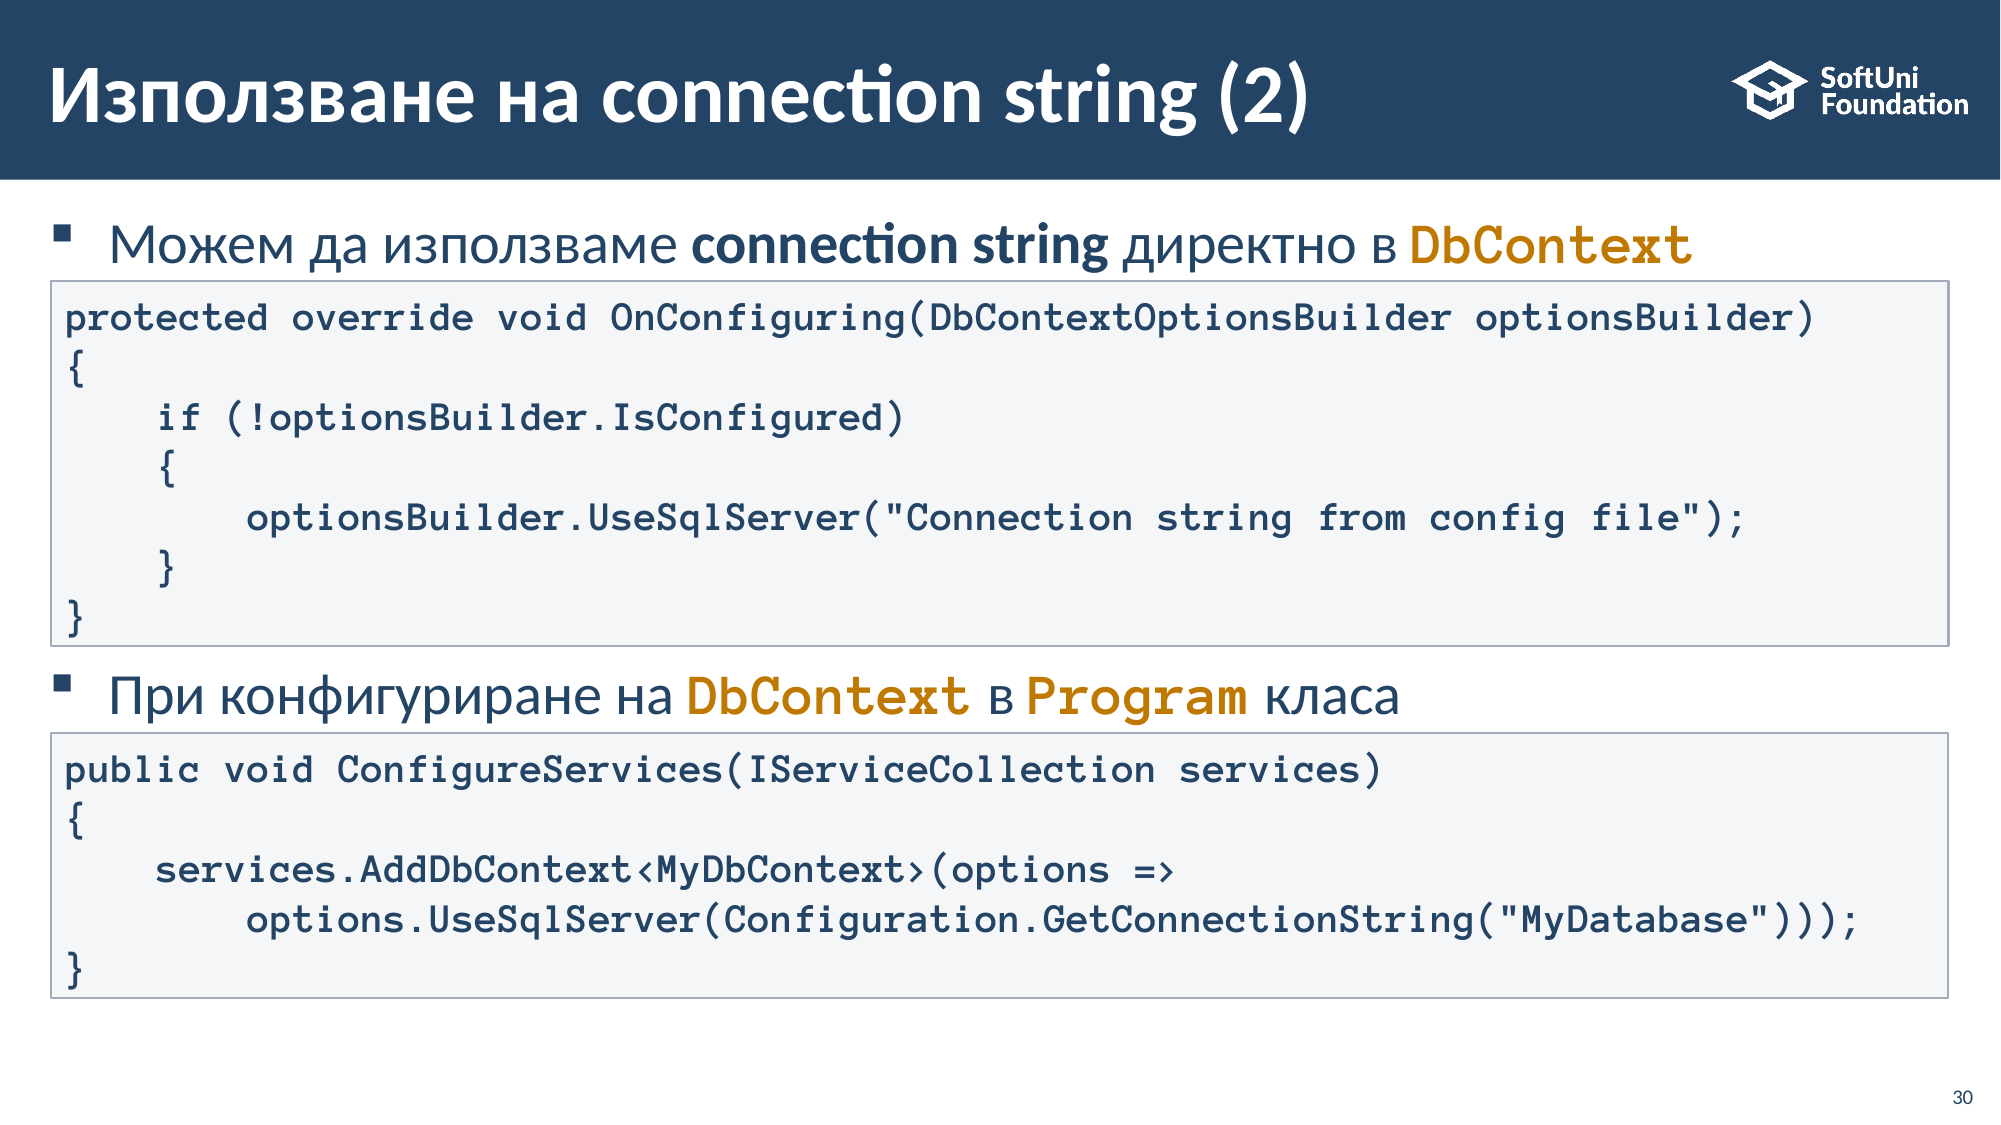

# Използване на connection string (2)
Можем да използваме connection string директно в DbContext

При конфигуриране на DbContext в Program класа
protected override void OnConfiguring(DbContextOptionsBuilder optionsBuilder)
{
    if (!optionsBuilder.IsConfigured)
    {
        optionsBuilder.UseSqlServer("Connection string from config file");
    }
}
public void ConfigureServices(IServiceCollection services)
{
    services.AddDbContext<MyDbContext>(options =>
        options.UseSqlServer(Configuration.GetConnectionString("MyDatabase")));
}
30